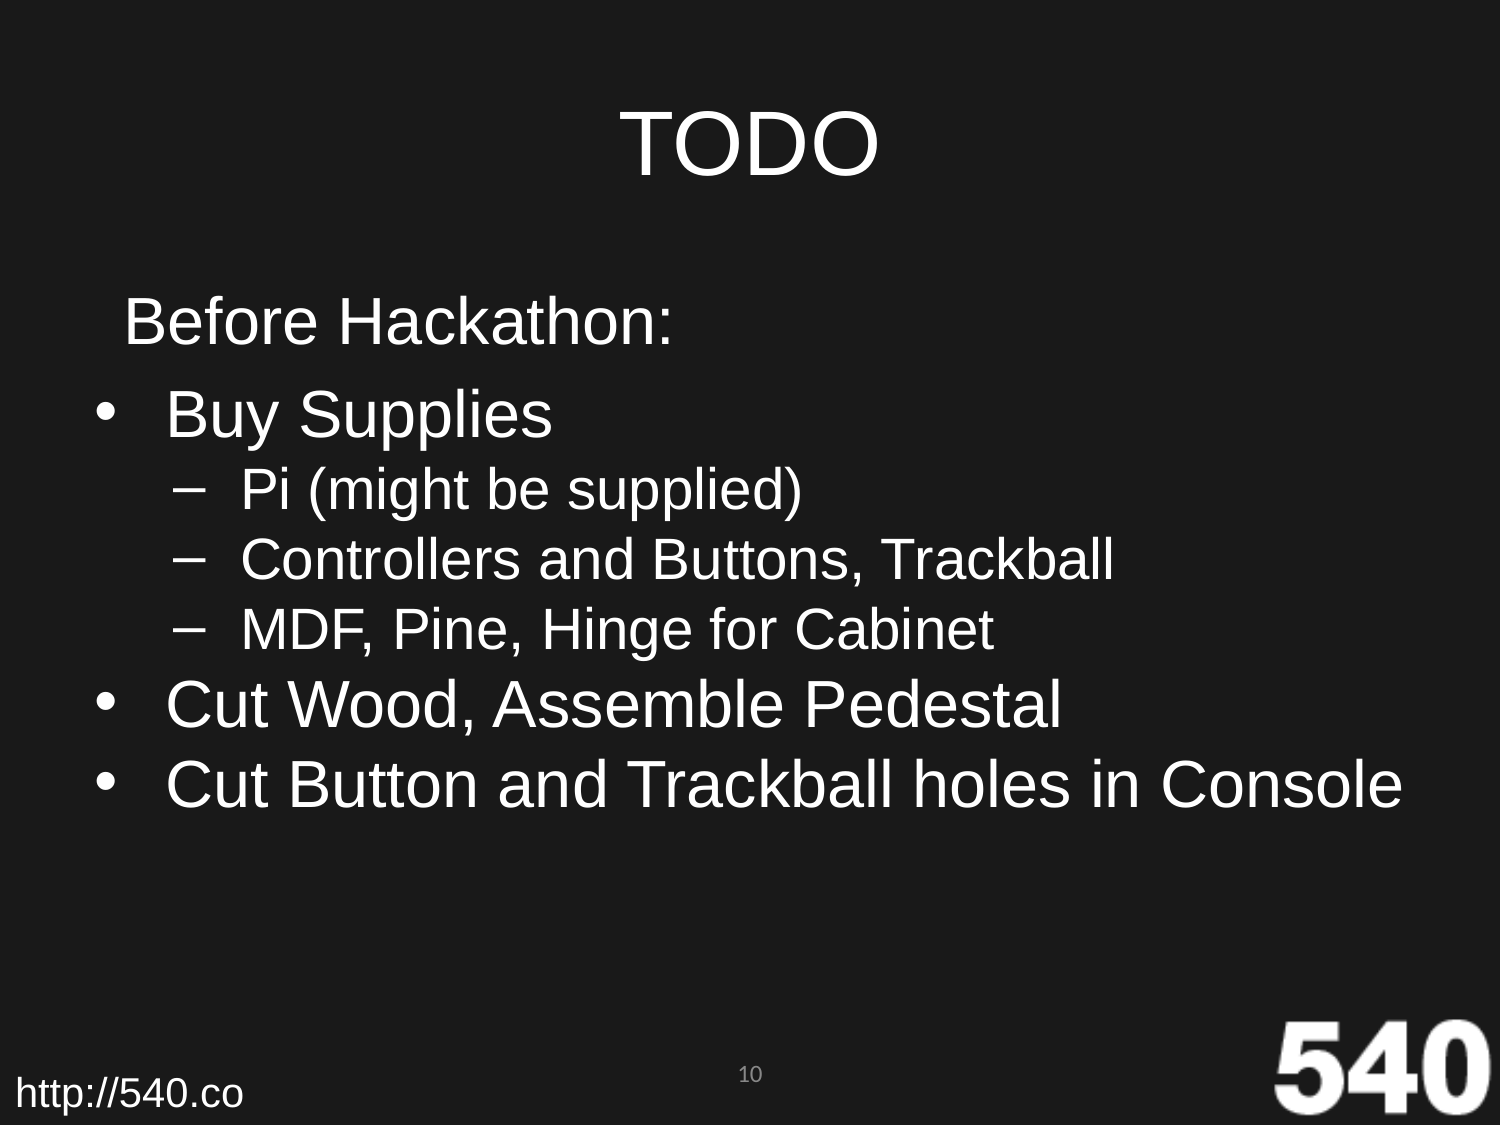

# TODO
Before Hackathon:
Buy Supplies
Pi (might be supplied)
Controllers and Buttons, Trackball
MDF, Pine, Hinge for Cabinet
Cut Wood, Assemble Pedestal
Cut Button and Trackball holes in Console
10